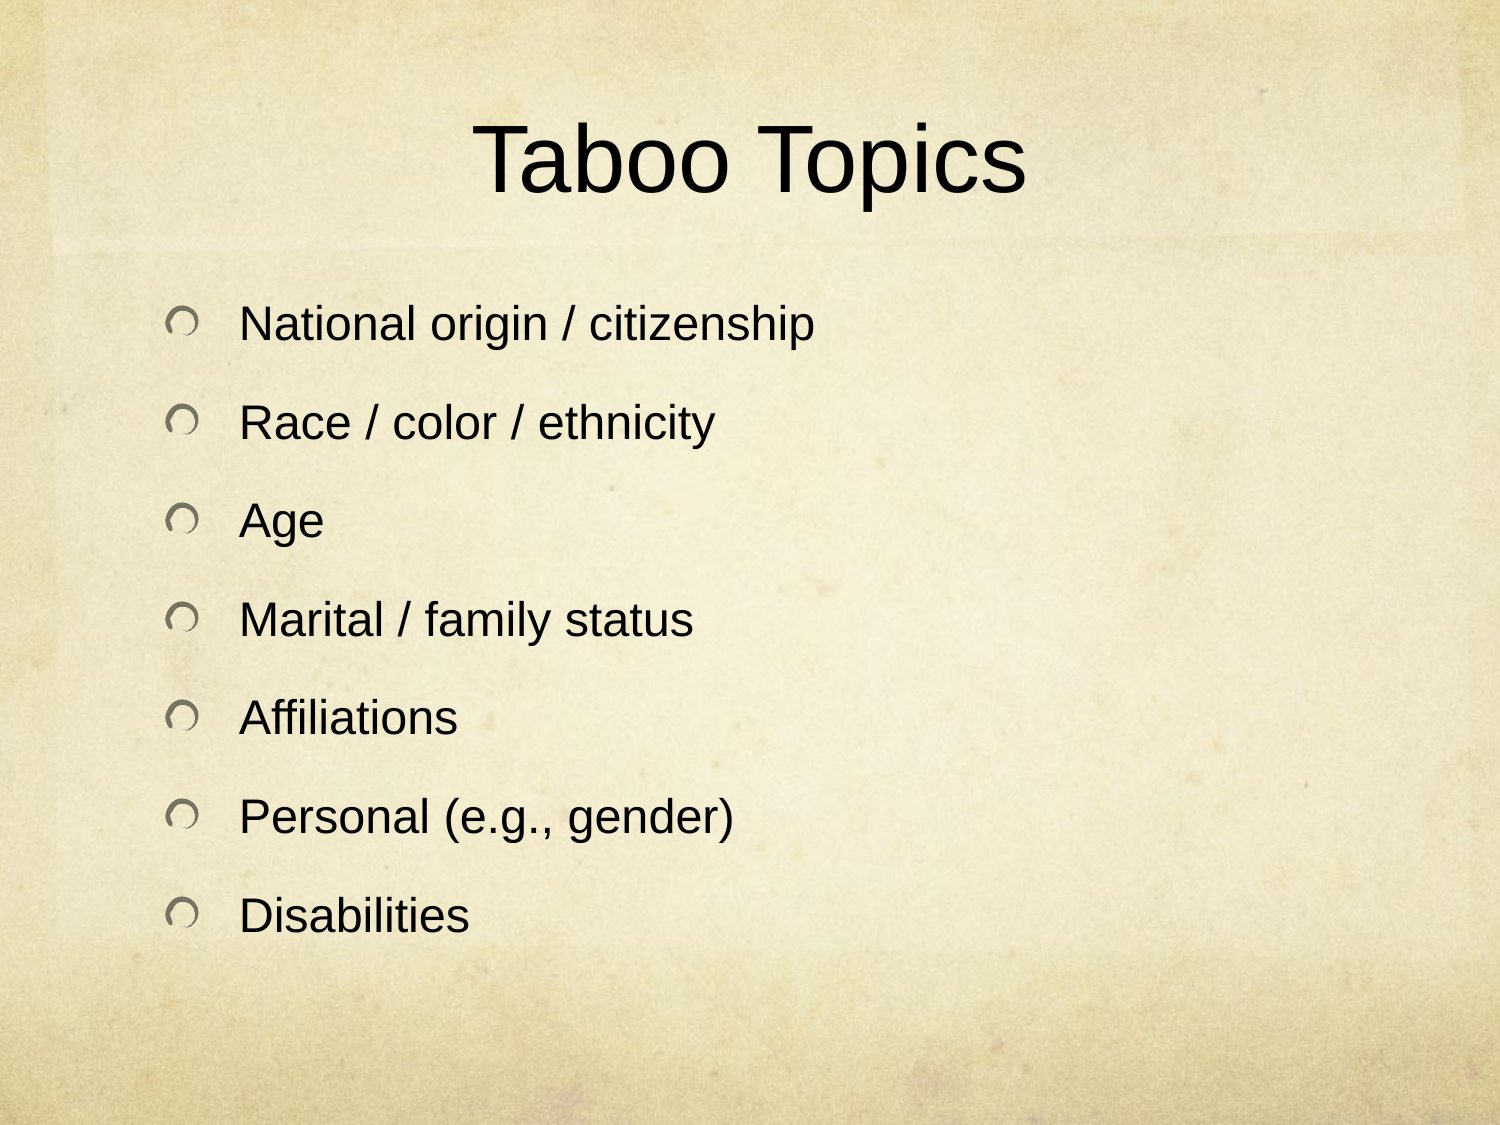

# Taboo Topics
National origin / citizenship
Race / color / ethnicity
Age
Marital / family status
Affiliations
Personal (e.g., gender)
Disabilities